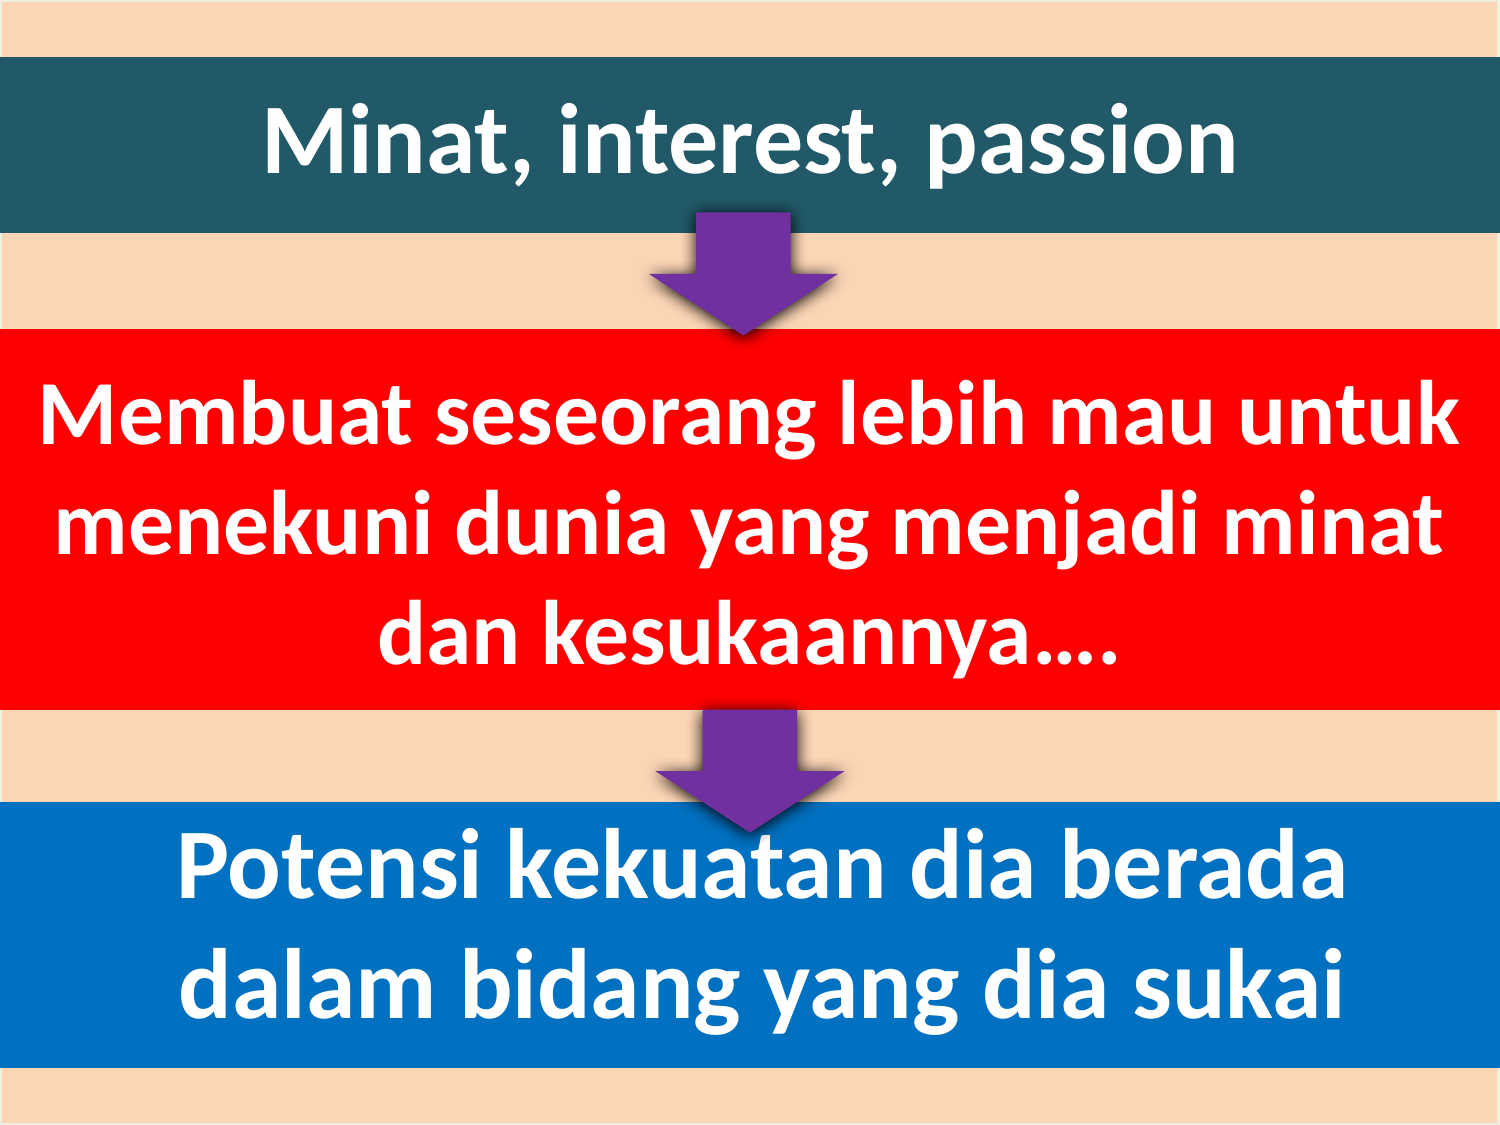

Minat, interest, passion

Membuat seseorang lebih mau untuk menekuni dunia yang menjadi minat dan kesukaannya….

Potensi kekuatan dia berada dalam bidang yang dia sukai